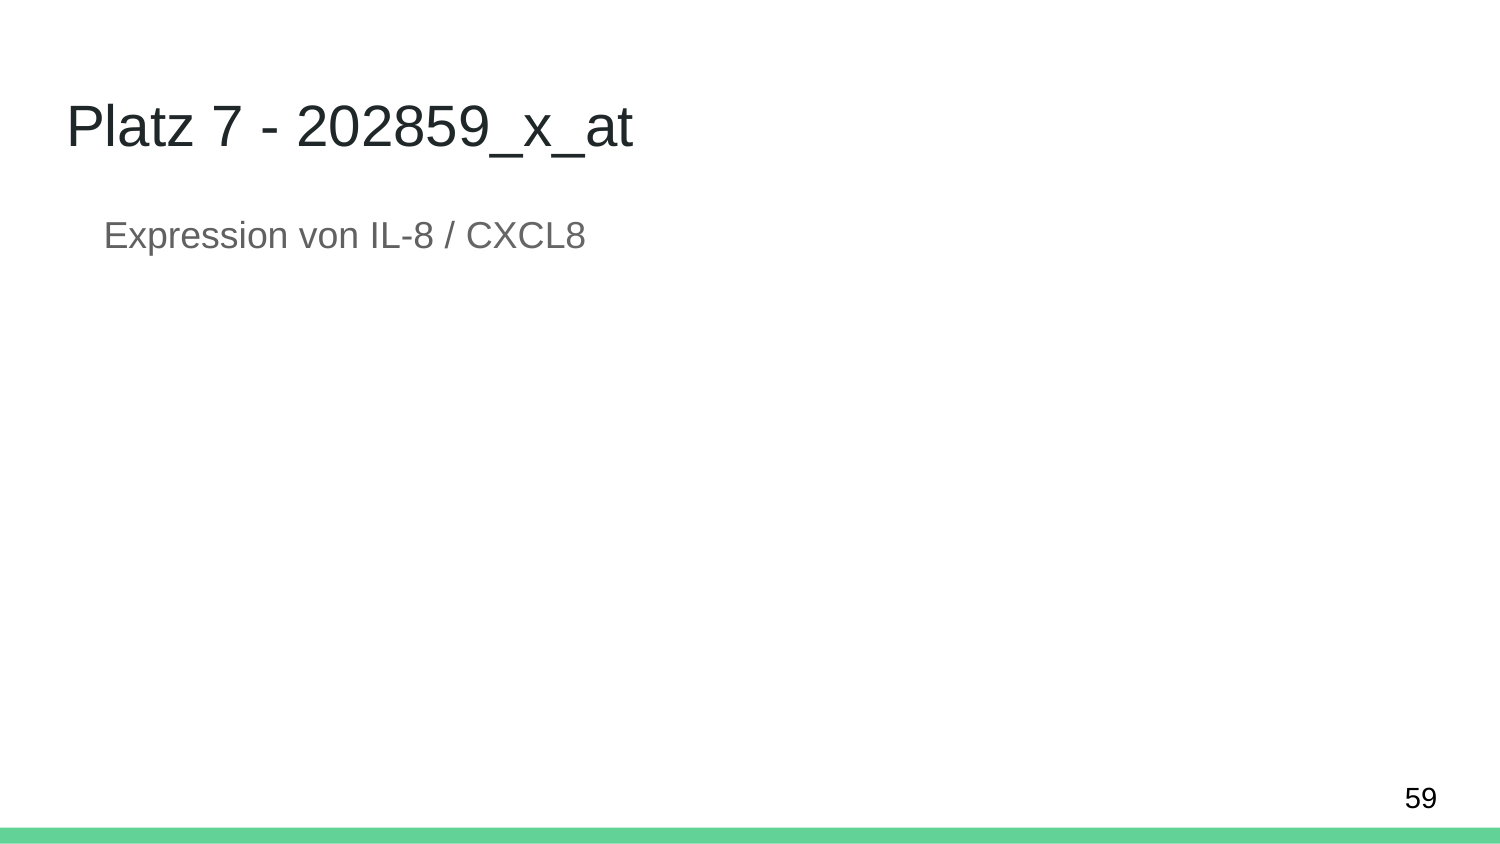

# Platz 7 - 202859_x_at
Expression von IL-8 / CXCL8
59